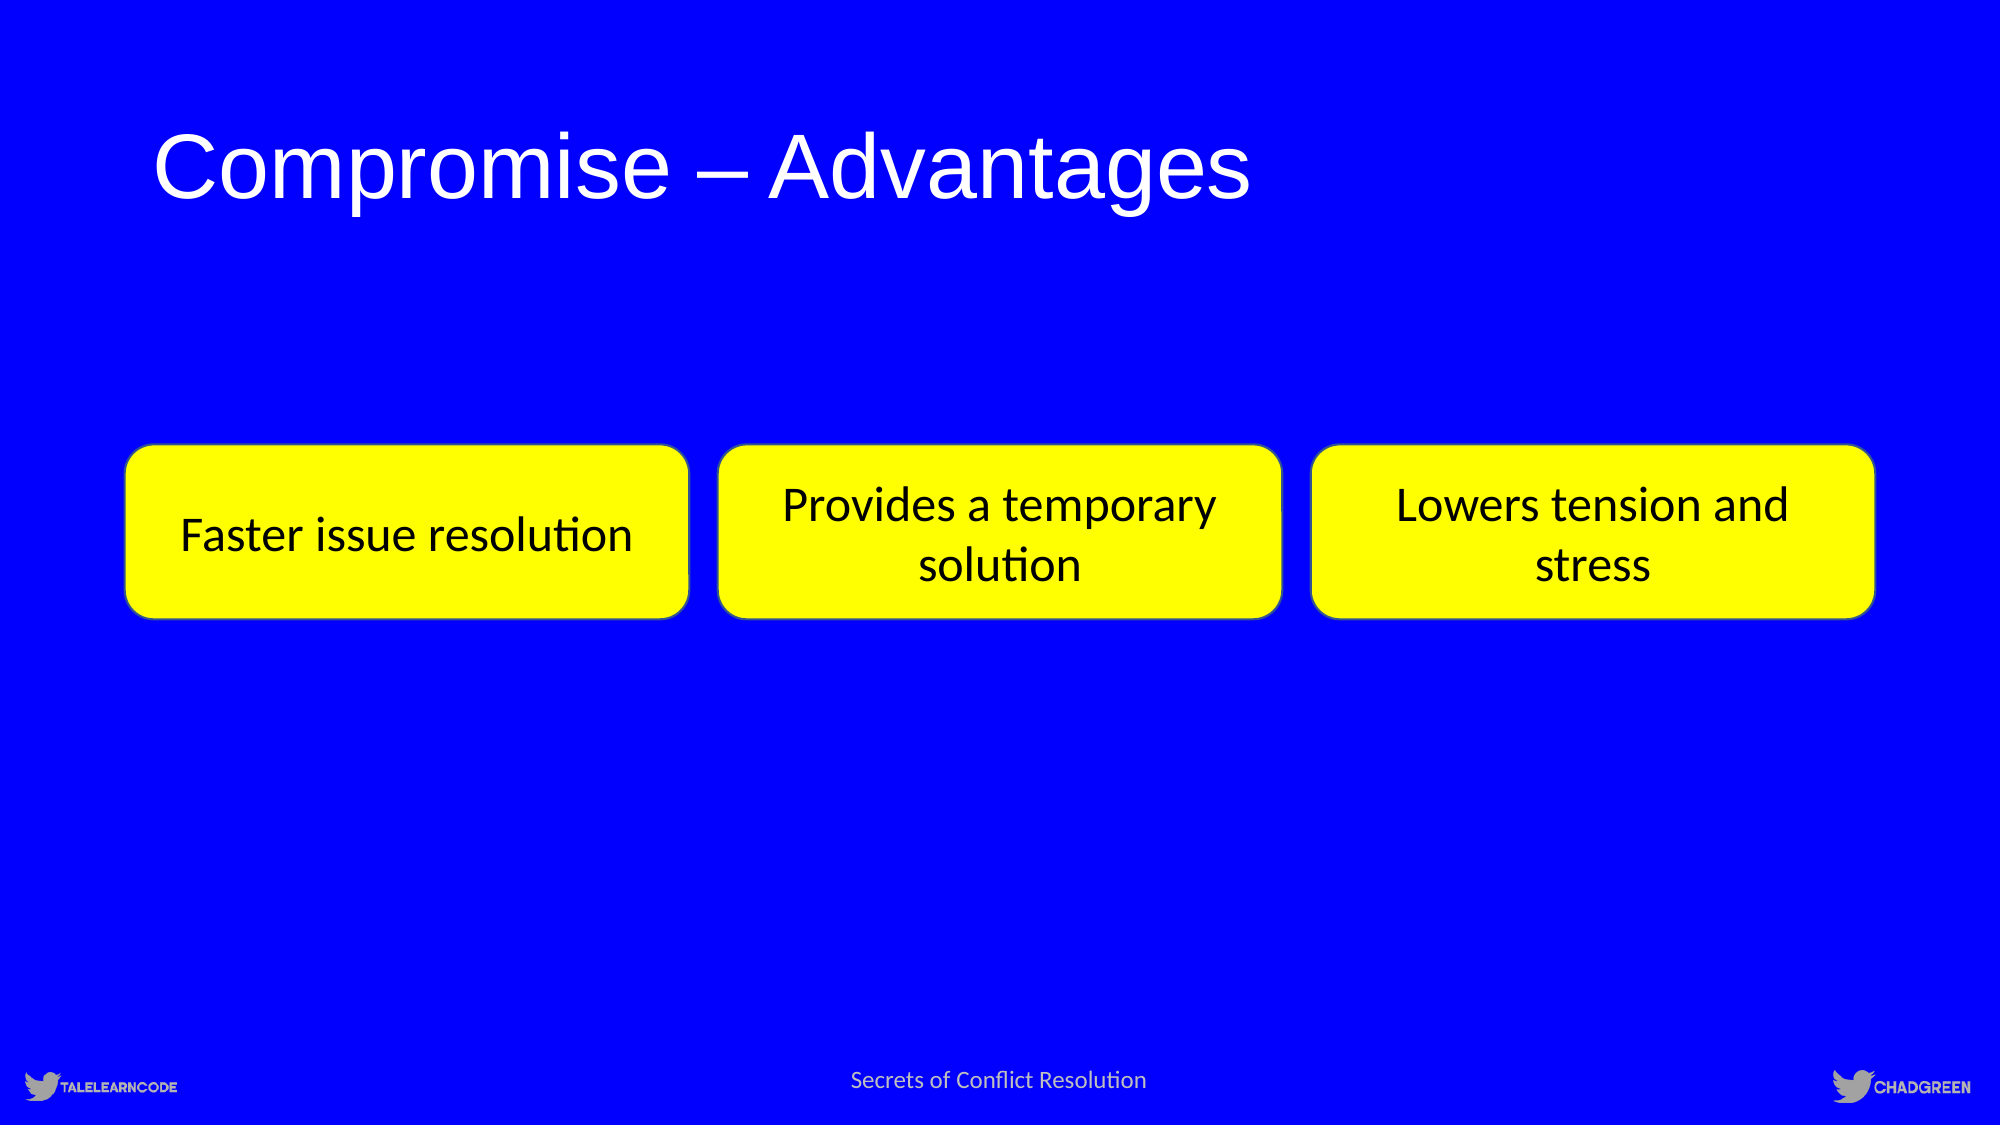

# Compromise – Advantages
Faster issue resolution
Provides a temporary solution
Lowers tension and stress